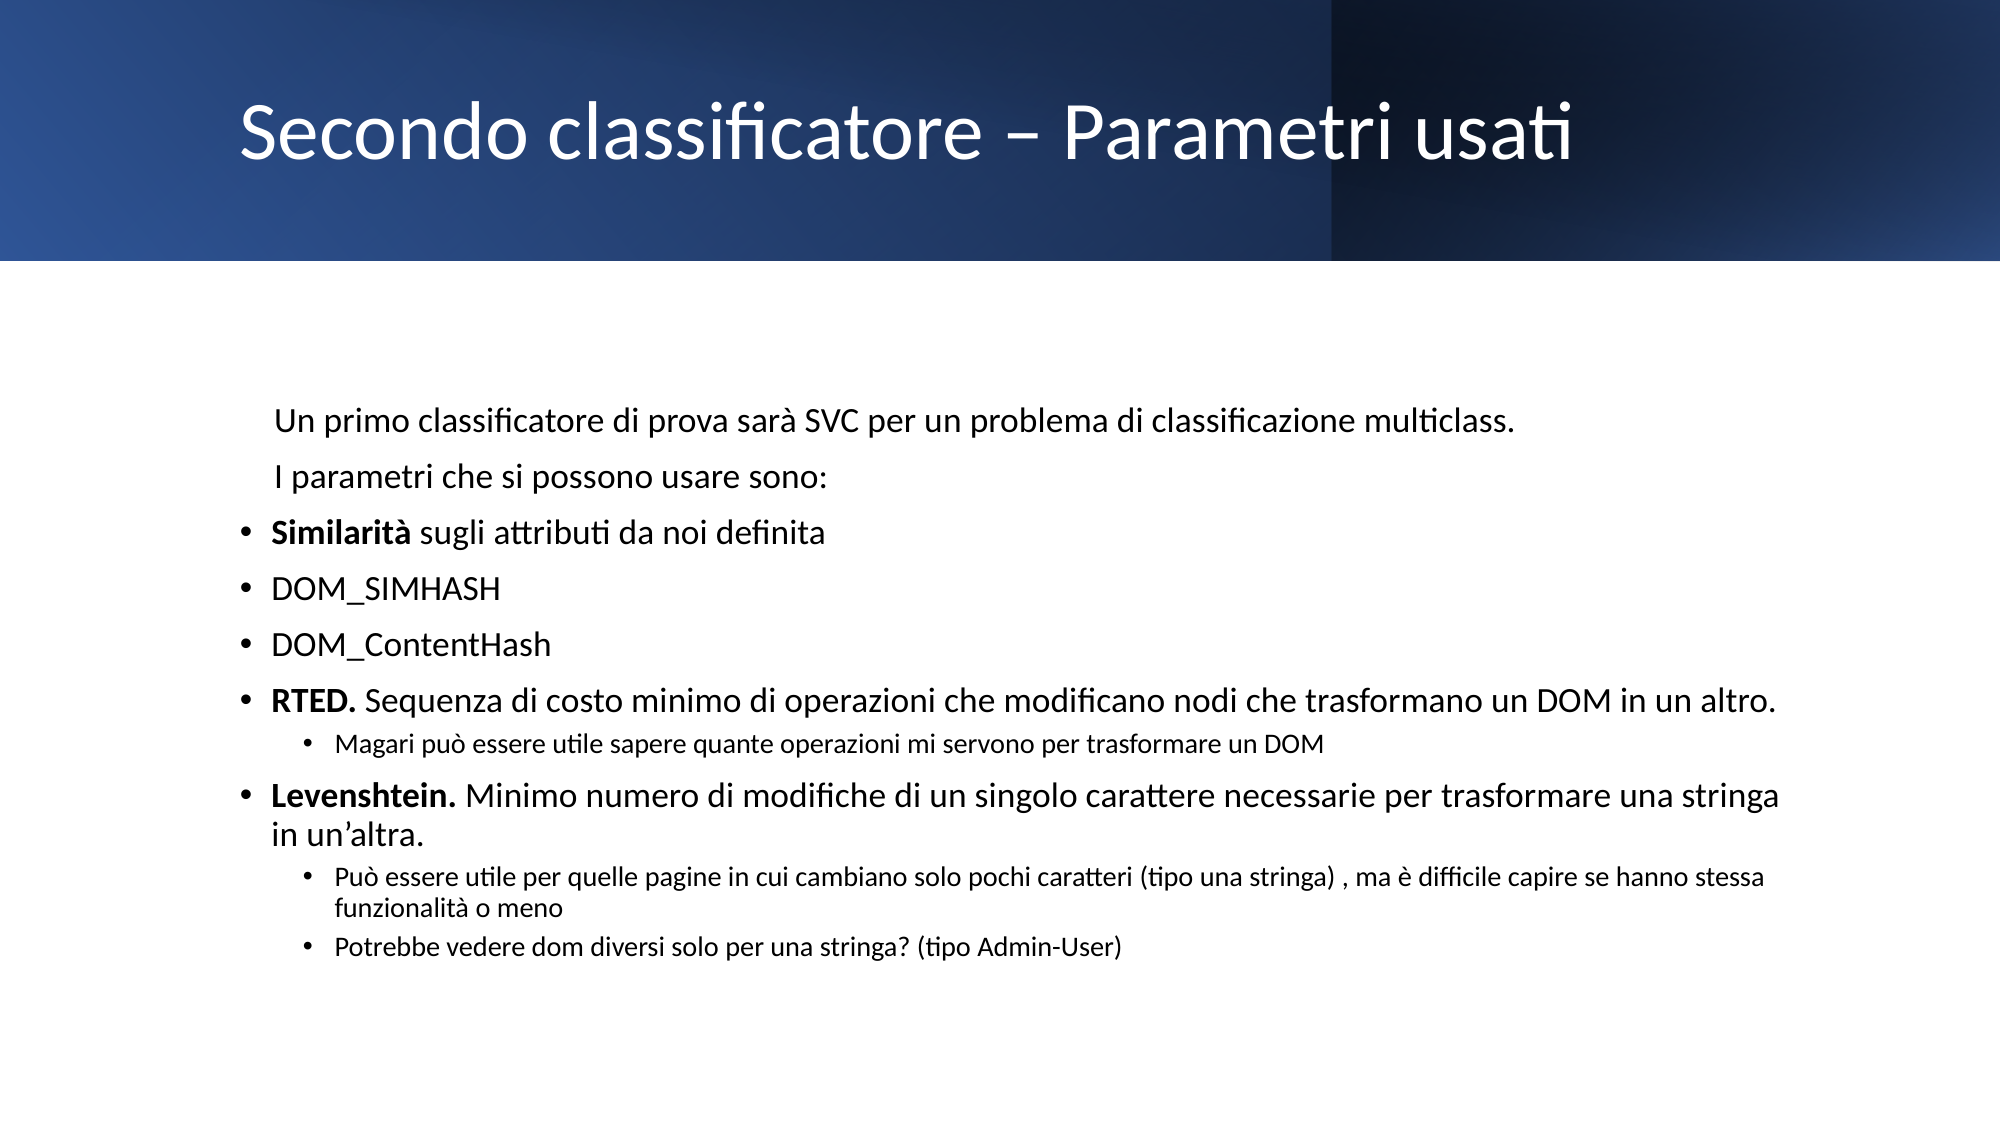

# Secondo classificatore – Parametri usati
Un primo classificatore di prova sarà SVC per un problema di classificazione multiclass.
I parametri che si possono usare sono:
Similarità sugli attributi da noi definita
DOM_SIMHASH
DOM_ContentHash
RTED. Sequenza di costo minimo di operazioni che modificano nodi che trasformano un DOM in un altro.
Magari può essere utile sapere quante operazioni mi servono per trasformare un DOM
Levenshtein. Minimo numero di modifiche di un singolo carattere necessarie per trasformare una stringa in un’altra.
Può essere utile per quelle pagine in cui cambiano solo pochi caratteri (tipo una stringa) , ma è difficile capire se hanno stessa funzionalità o meno
Potrebbe vedere dom diversi solo per una stringa? (tipo Admin-User)